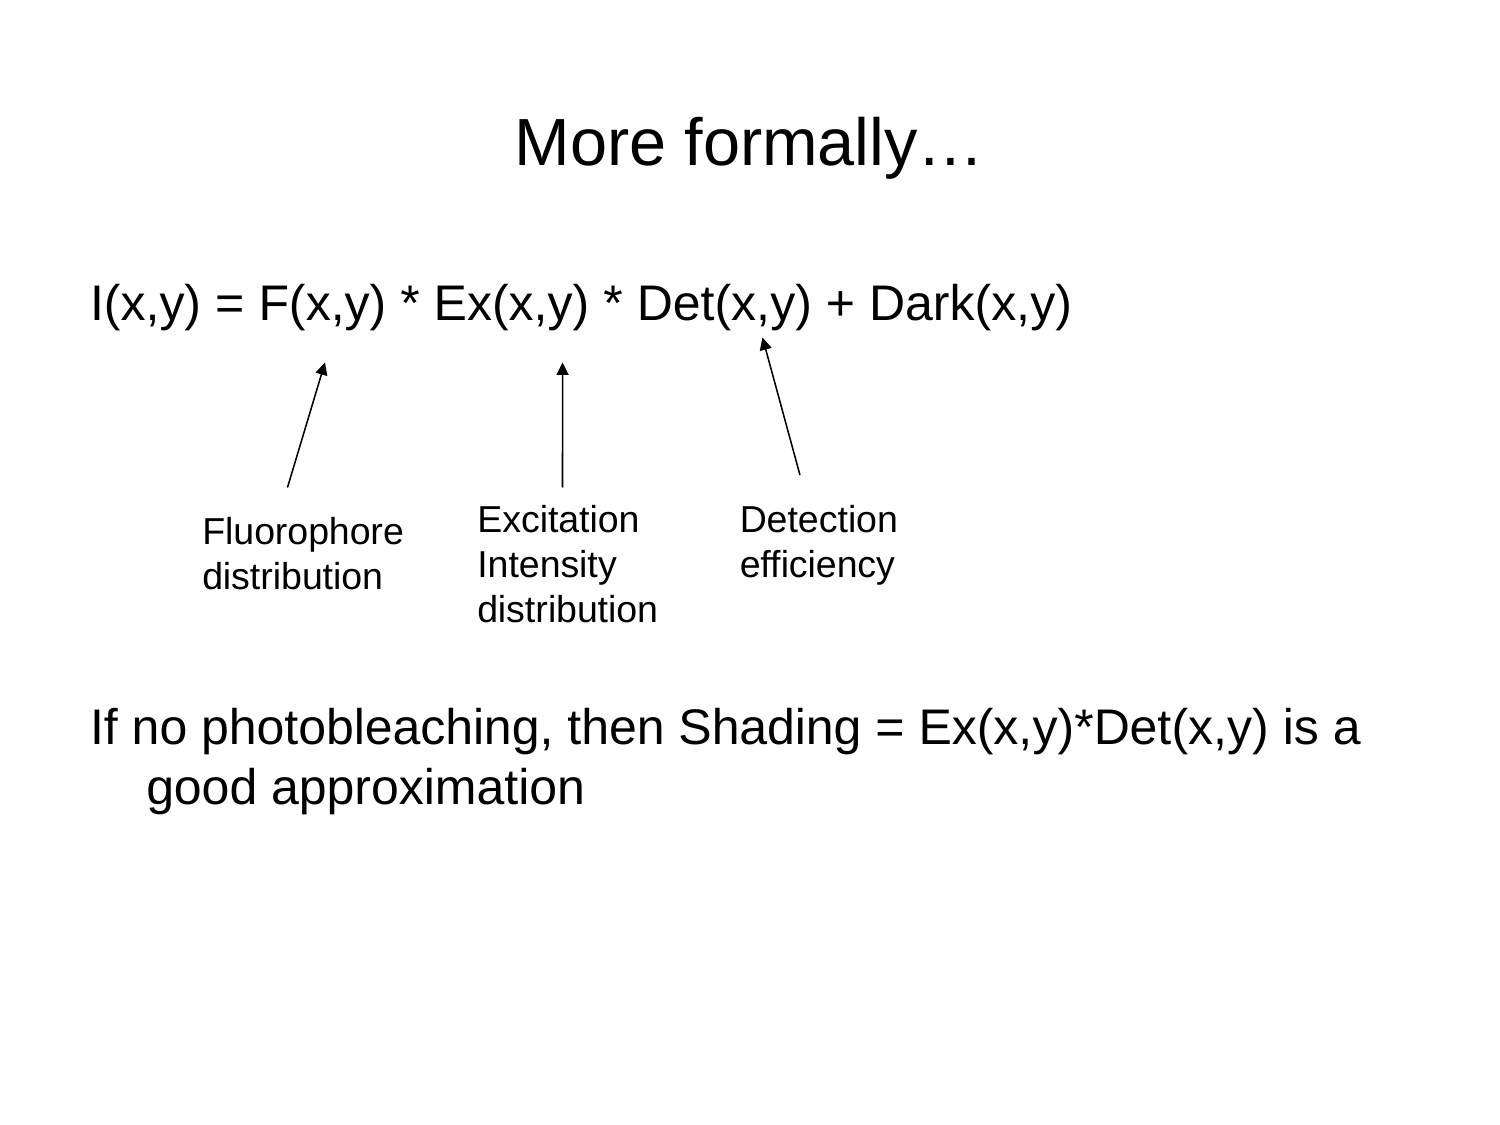

# More formally…
I(x,y) = F(x,y) * Ex(x,y) * Det(x,y) + Dark(x,y)

If no photobleaching, then Shading = Ex(x,y)*Det(x,y) is a good approximation

Excitation Intensity distribution
Detection
efficiency
Fluorophore distribution